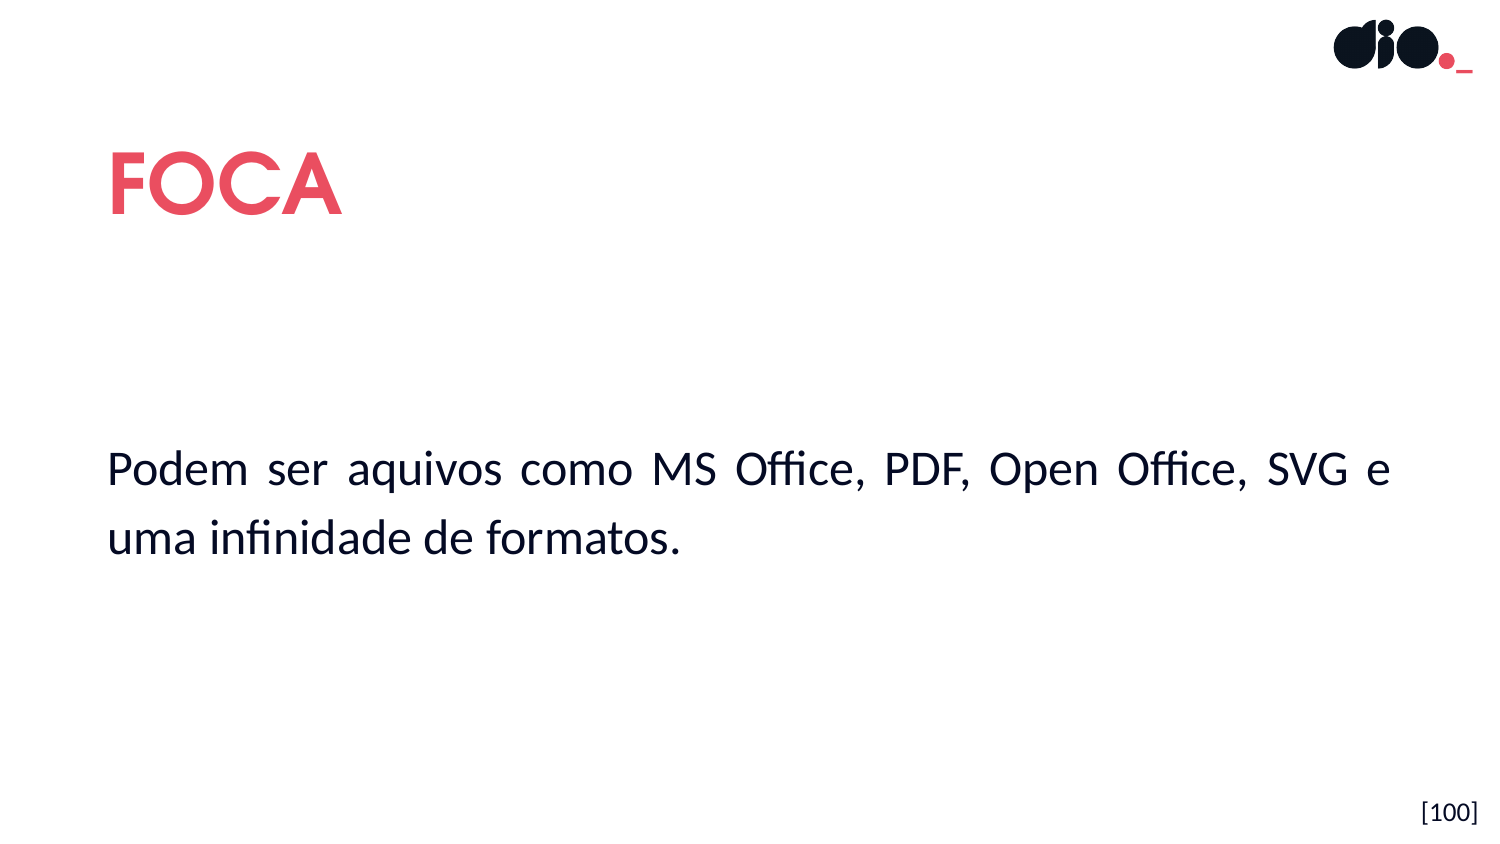

FOCA
Podem ser aquivos como MS Office, PDF, Open Office, SVG e uma infinidade de formatos.
[100]